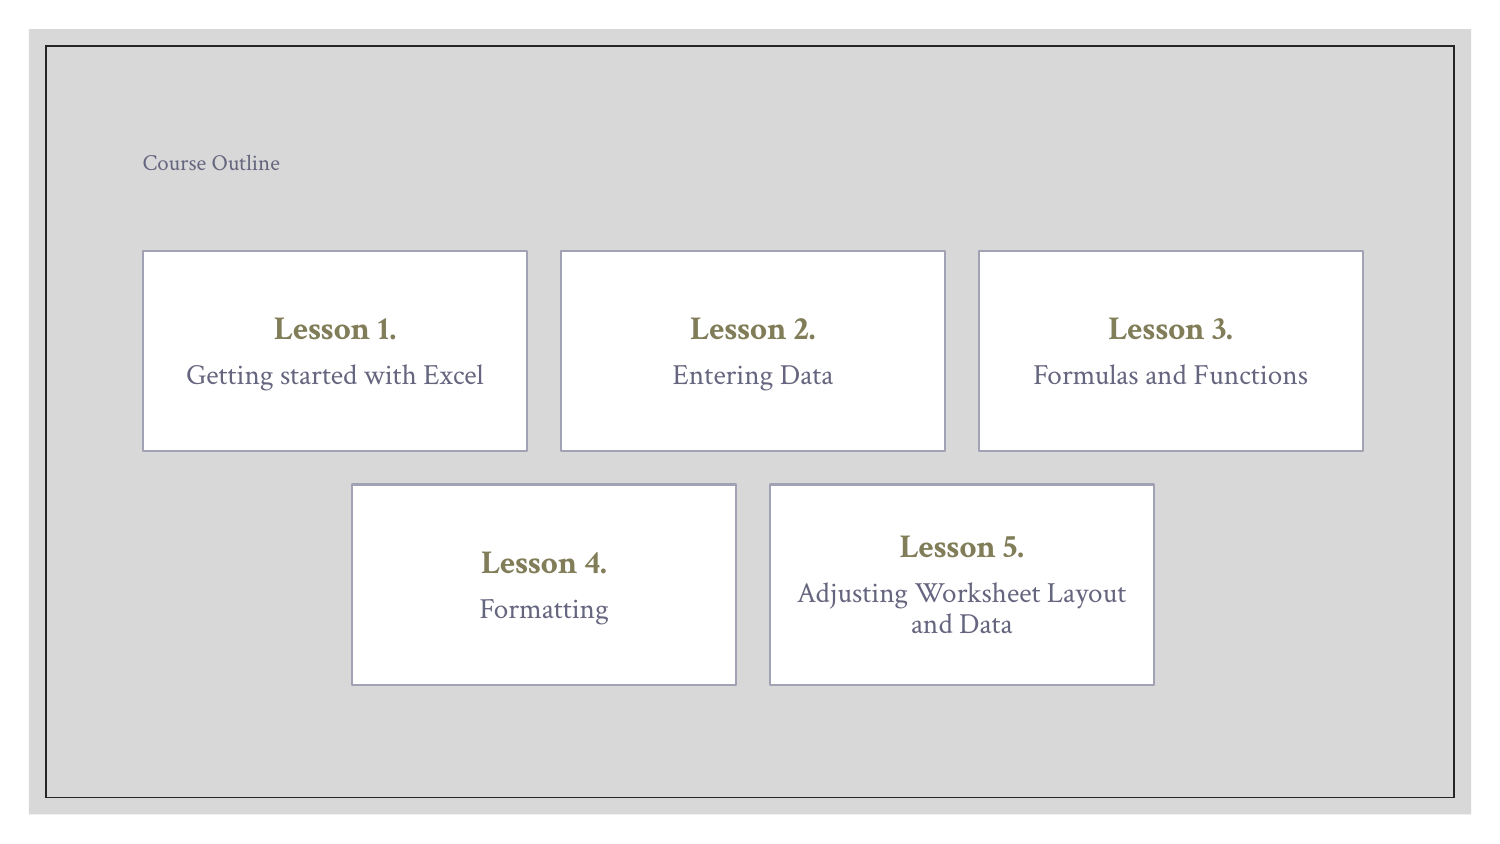

# Course Outline

Lesson 1.
Getting started with Excel

Lesson 2.
Entering Data

Lesson 3.
Formulas and Functions

Lesson 4.
Formatting

Lesson 5.
Adjusting Worksheet Layout and Data